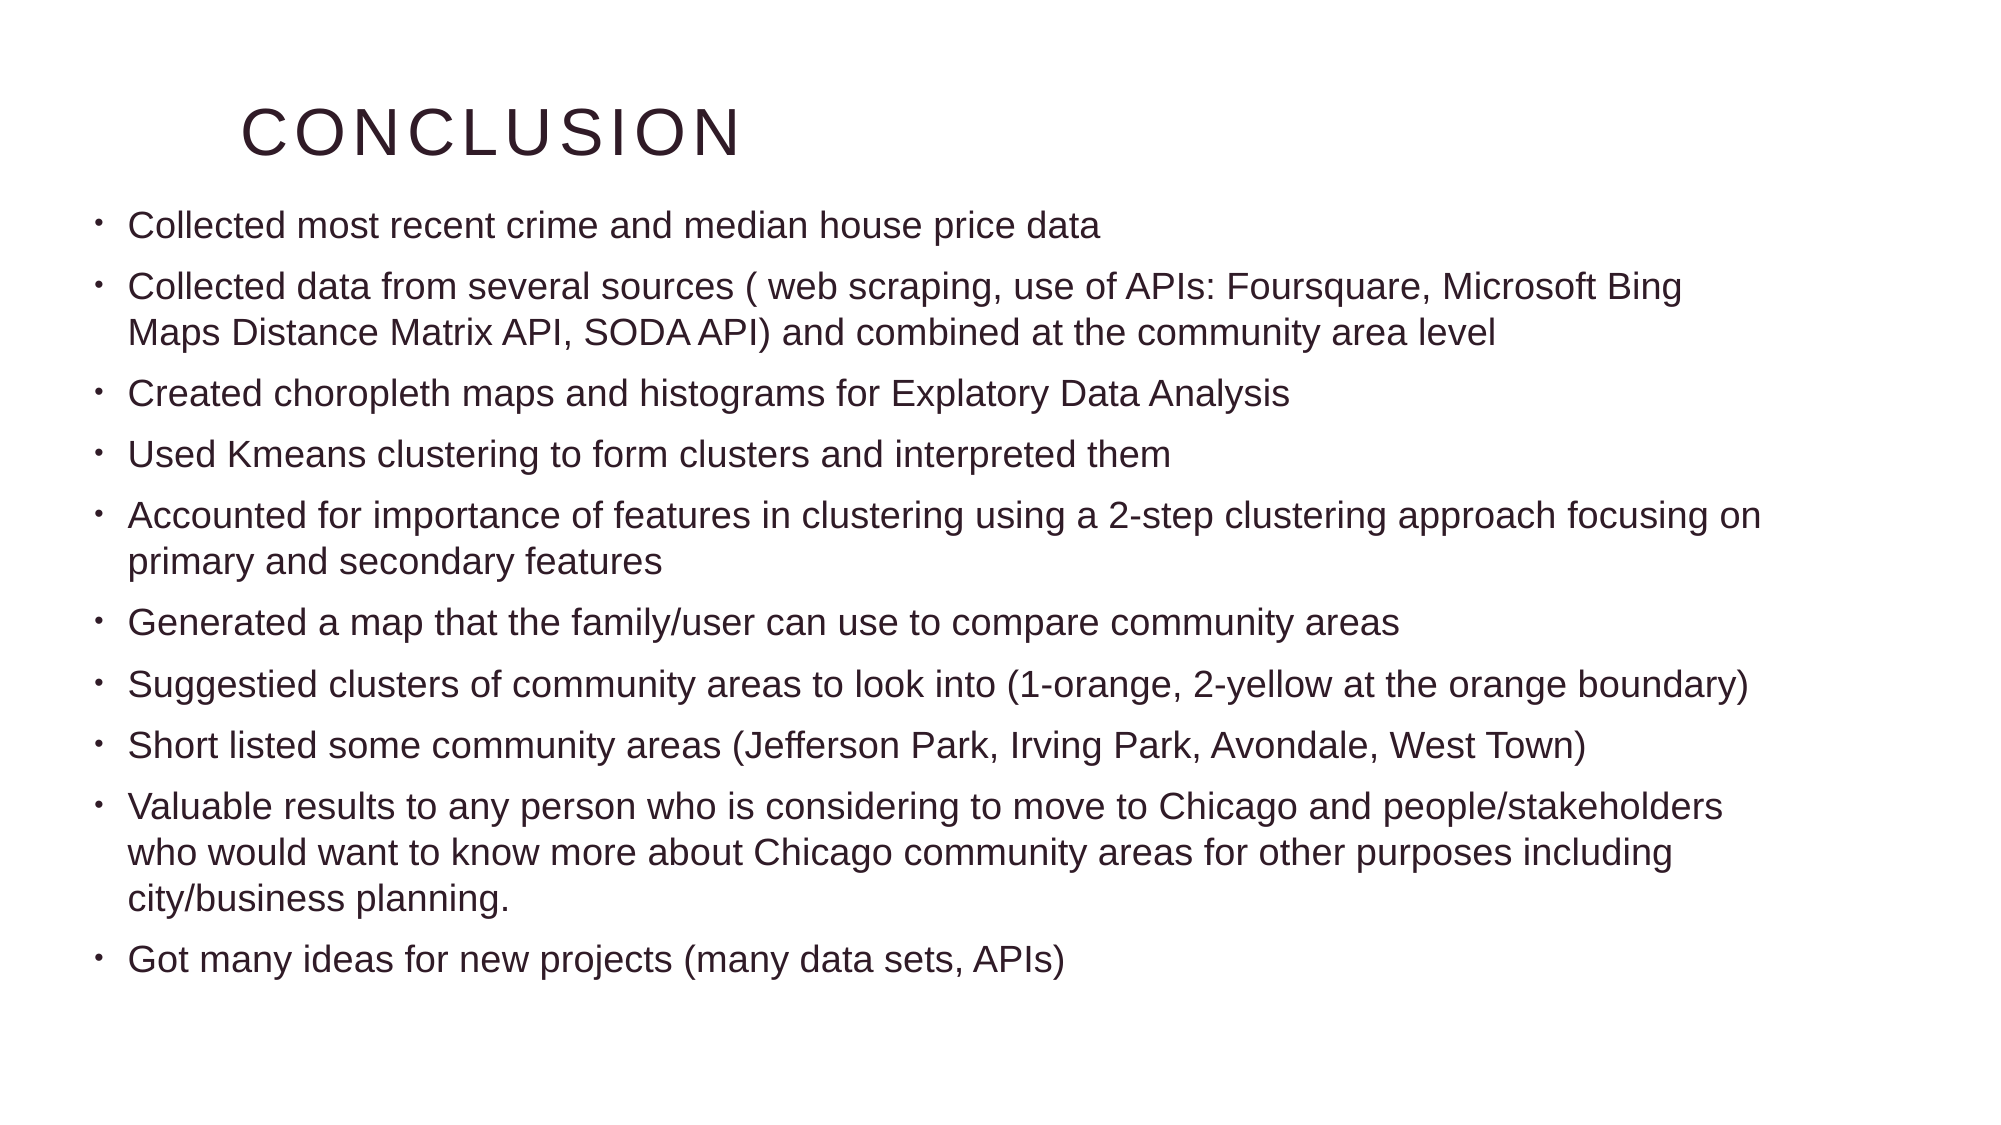

# Conclusion
Collected most recent crime and median house price data
Collected data from several sources ( web scraping, use of APIs: Foursquare, Microsoft Bing Maps Distance Matrix API, SODA API) and combined at the community area level
Created choropleth maps and histograms for Explatory Data Analysis
Used Kmeans clustering to form clusters and interpreted them
Accounted for importance of features in clustering using a 2-step clustering approach focusing on primary and secondary features
Generated a map that the family/user can use to compare community areas
Suggestied clusters of community areas to look into (1-orange, 2-yellow at the orange boundary)
Short listed some community areas (Jefferson Park, Irving Park, Avondale, West Town)
Valuable results to any person who is considering to move to Chicago and people/stakeholders who would want to know more about Chicago community areas for other purposes including city/business planning.
Got many ideas for new projects (many data sets, APIs)